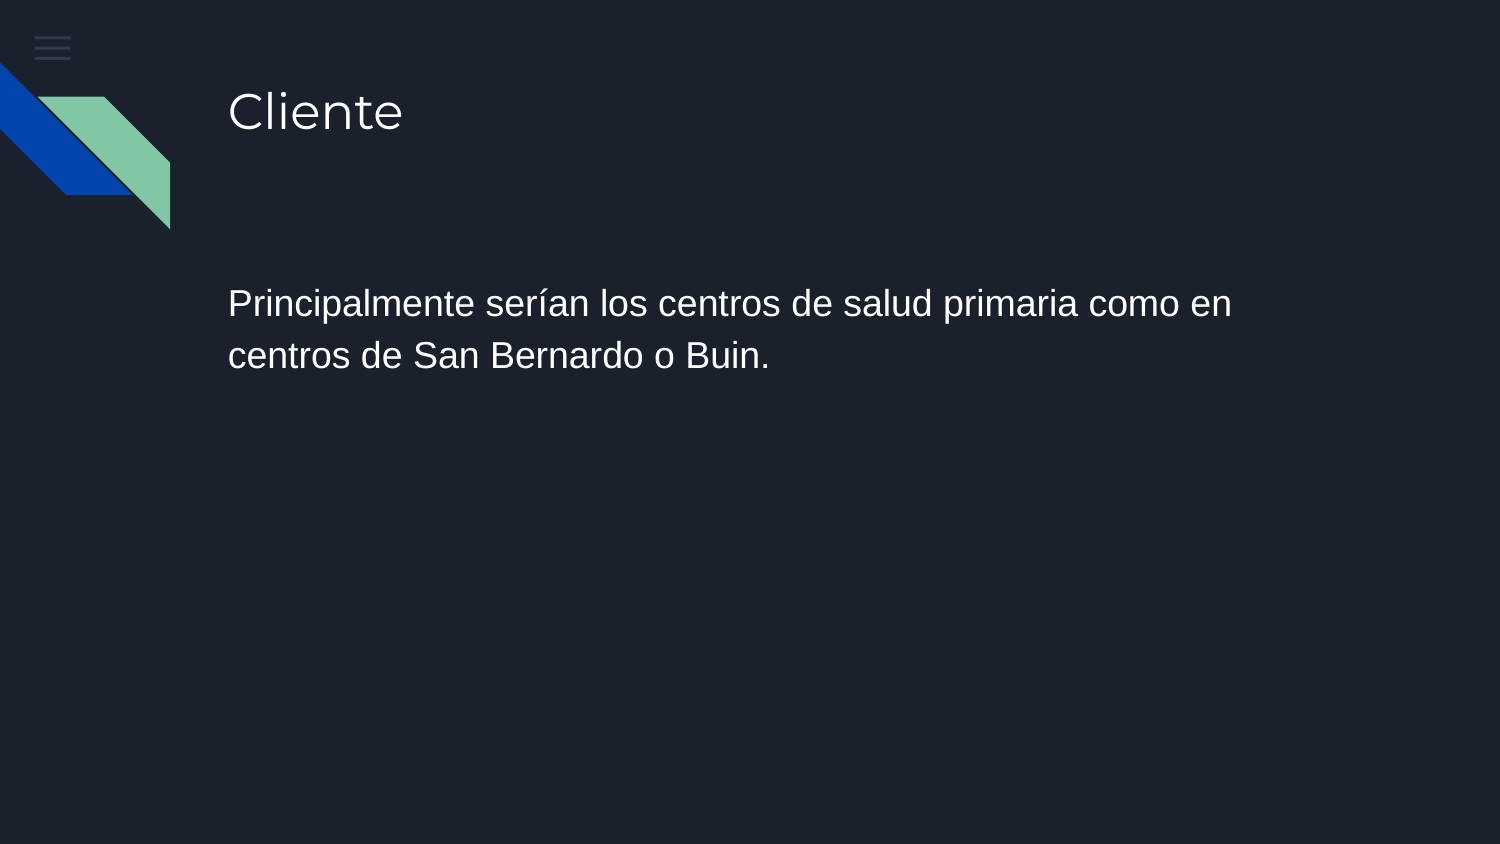

# Cliente
Principalmente serían los centros de salud primaria como en centros de San Bernardo o Buin.